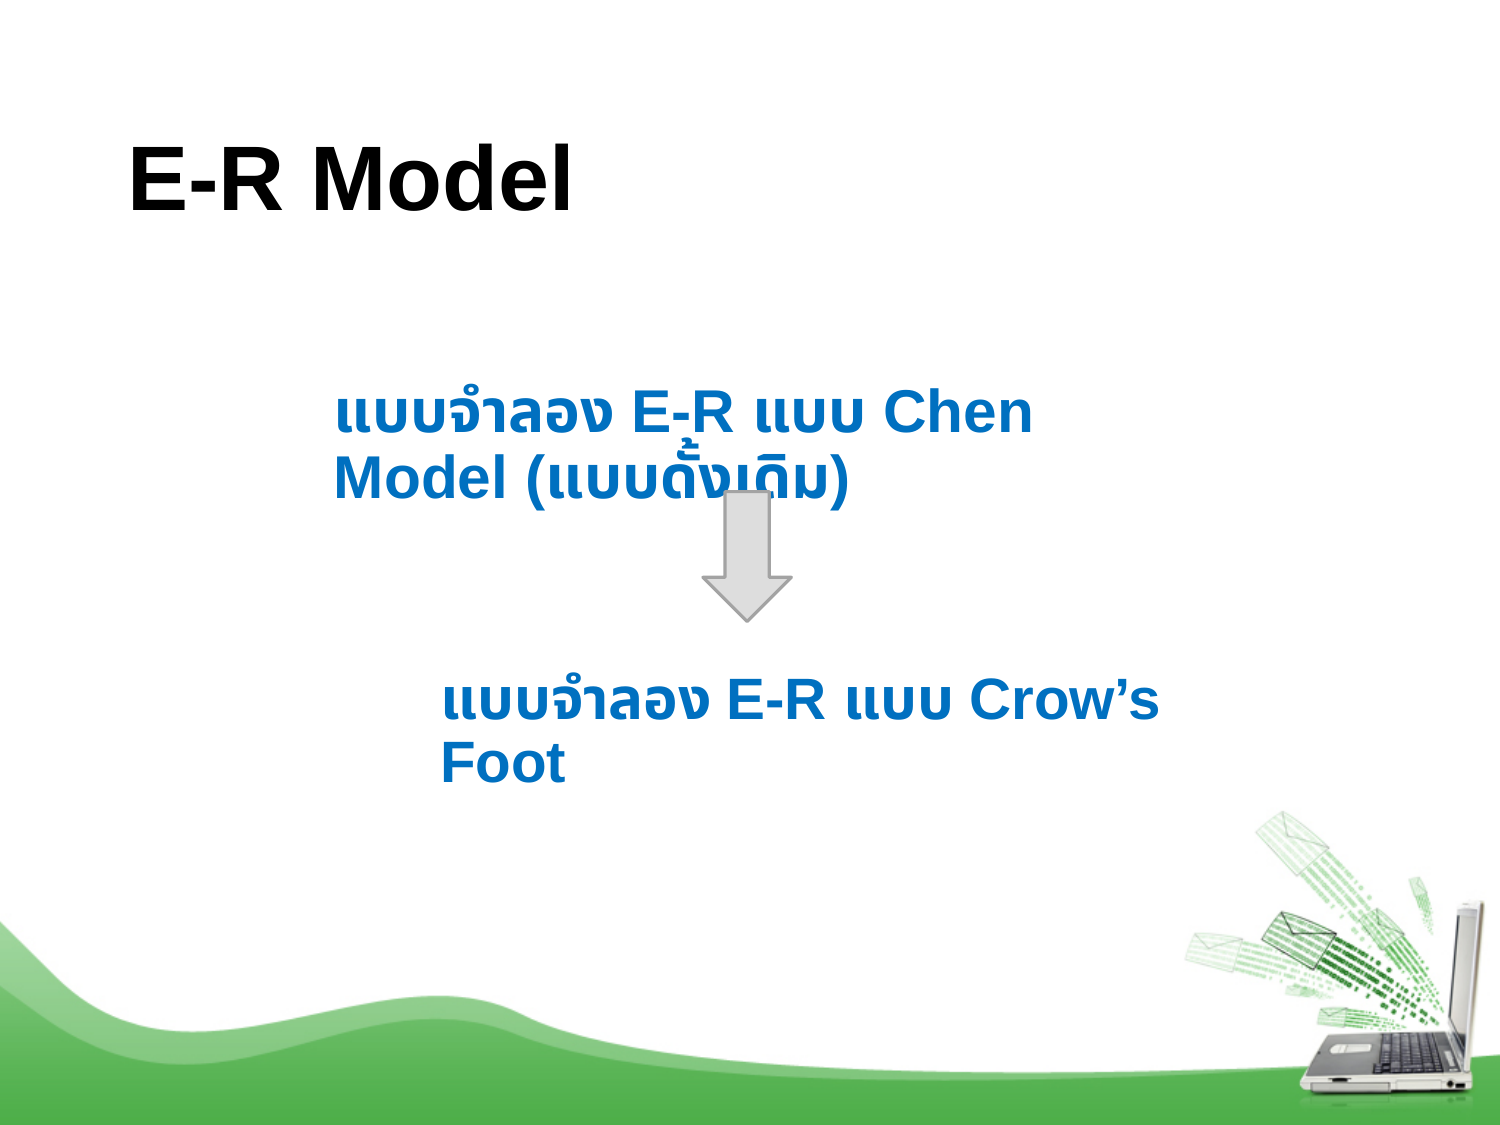

# E-R Model
77
แบบจำลอง E-R แบบ Chen Model (แบบดั้งเดิม)

แบบจำลอง E-R แบบ Crow’s Foot